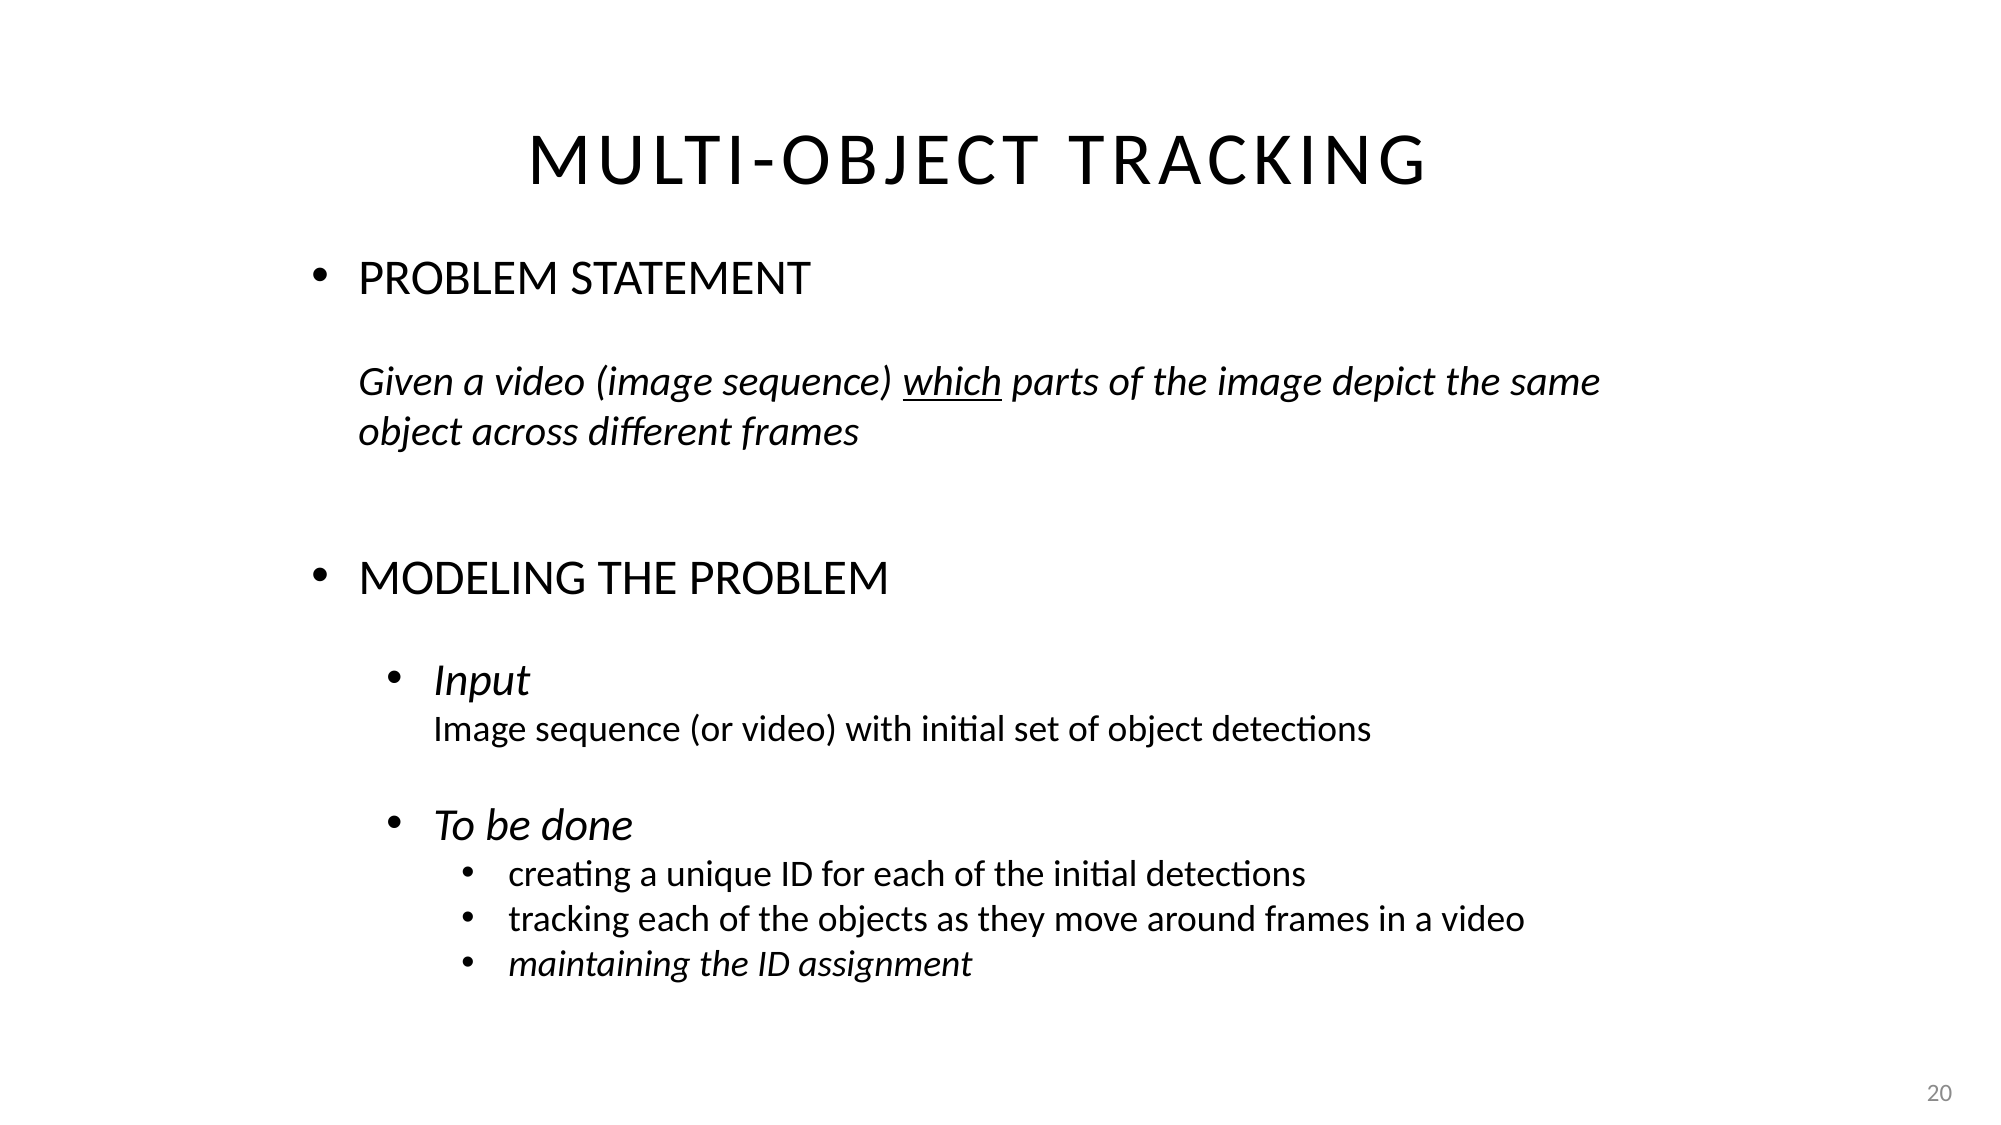

# Multi-OBJECT Tracking
PROBLEM STATEMENT
Given a video (image sequence) which parts of the image depict the same object across different frames

MODELING THE PROBLEM
Input
Image sequence (or video) with initial set of object detections
To be done
creating a unique ID for each of the initial detections
tracking each of the objects as they move around frames in a video
maintaining the ID assignment

20